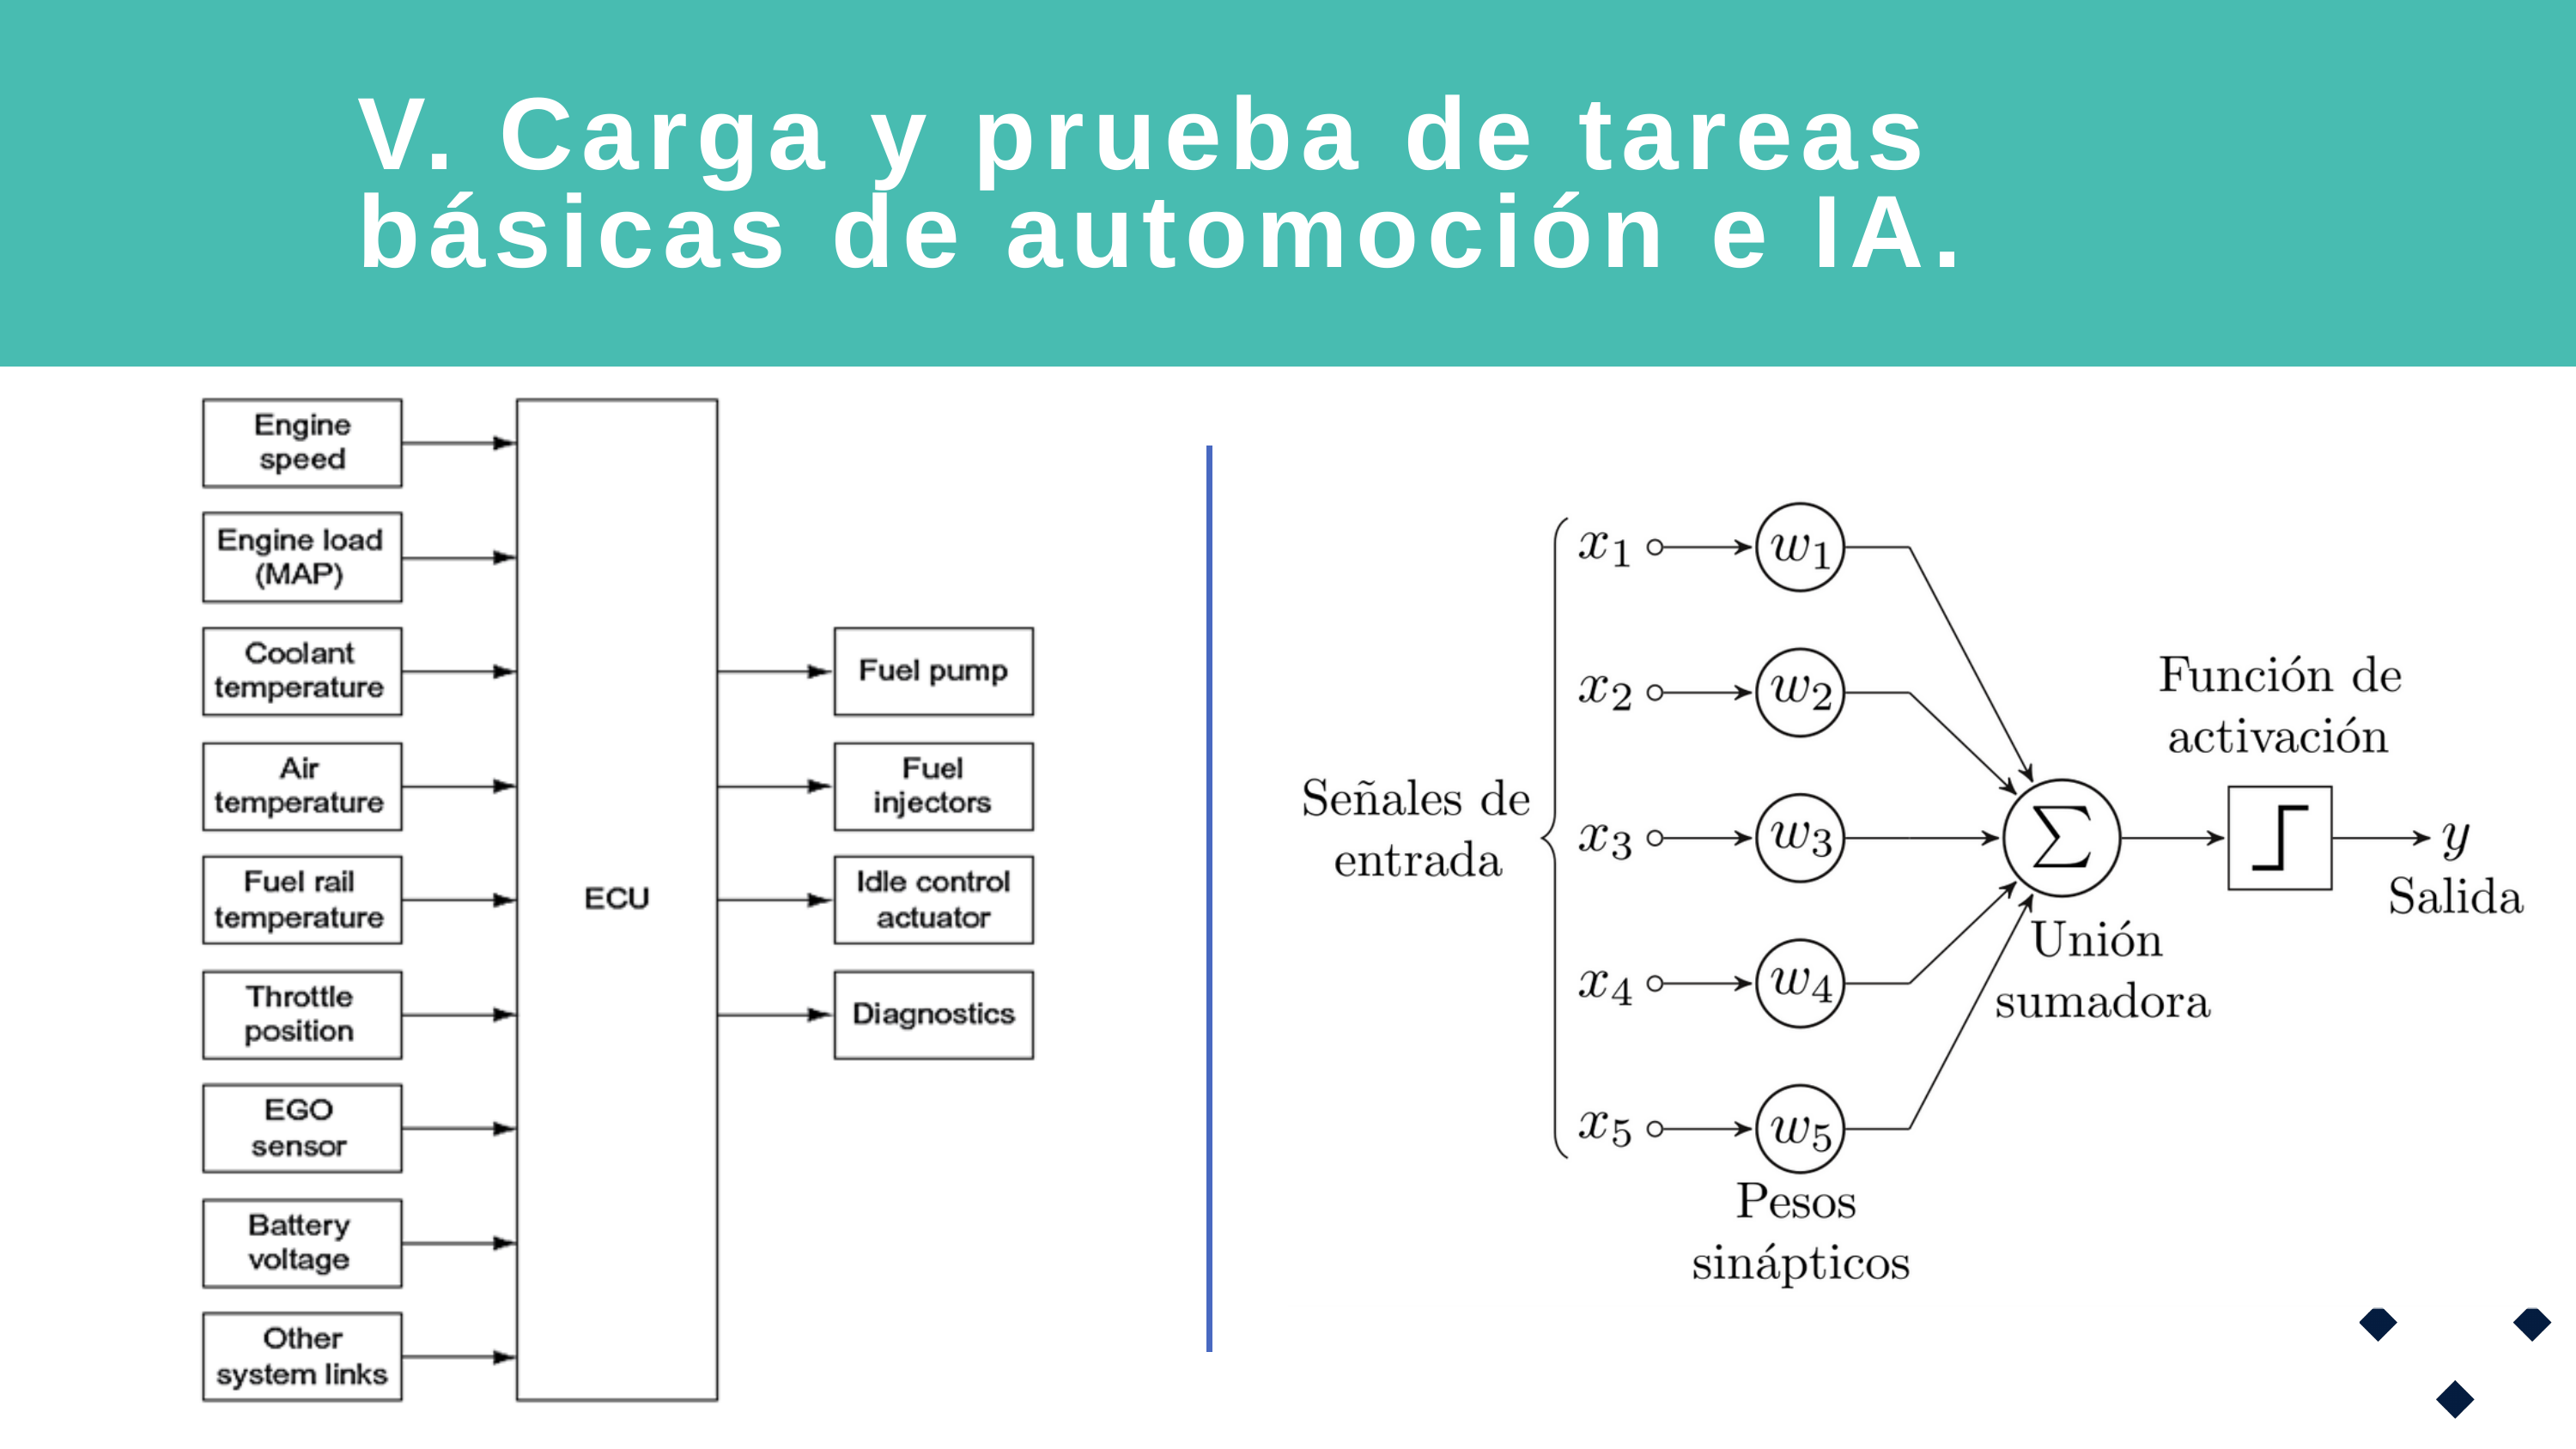

V. Carga y prueba de tareas básicas de automoción e IA.